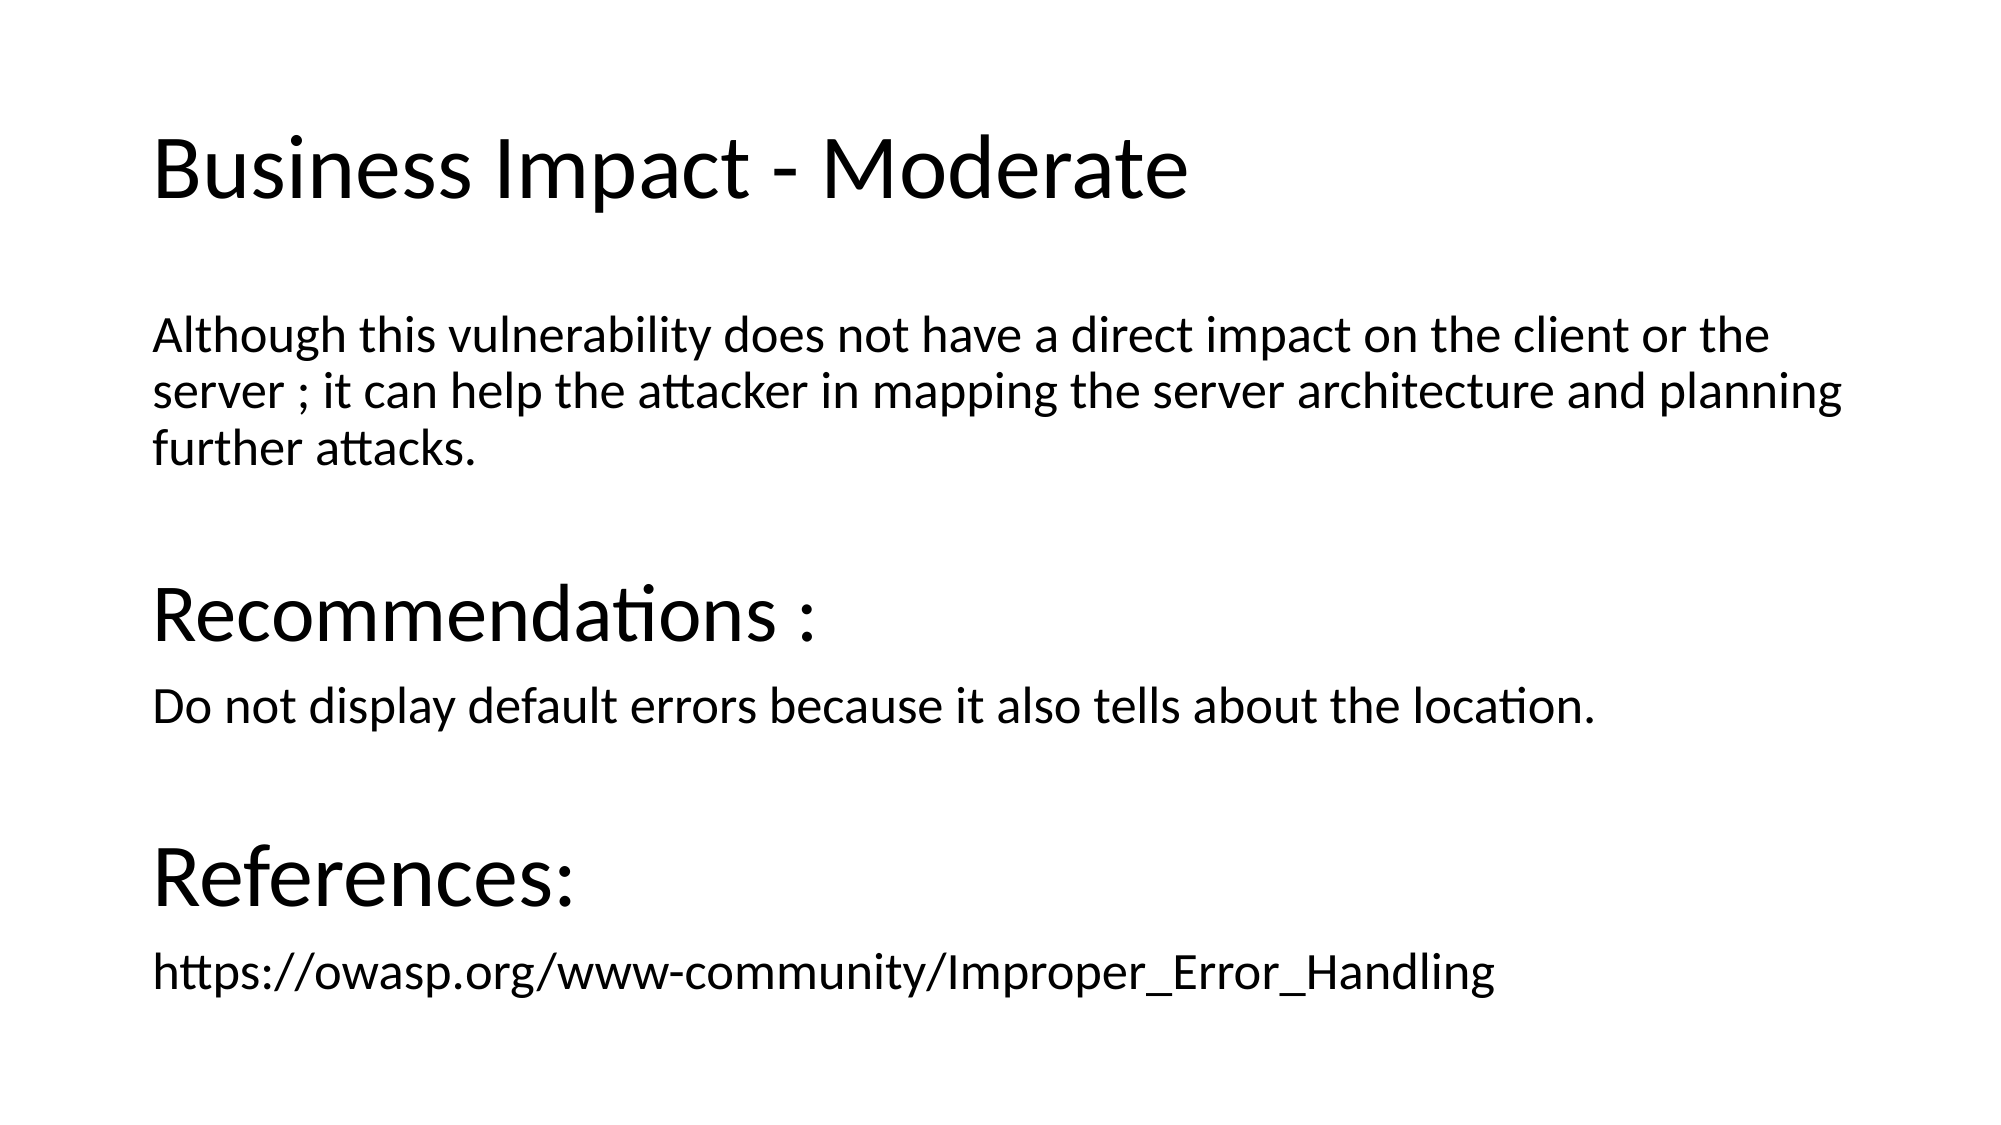

# Business Impact - Moderate
Although this vulnerability does not have a direct impact on the client or the server ; it can help the attacker in mapping the server architecture and planning further attacks.

Recommendations :
Do not display default errors because it also tells about the location.

References:
https://owasp.org/www-community/Improper_Error_Handling